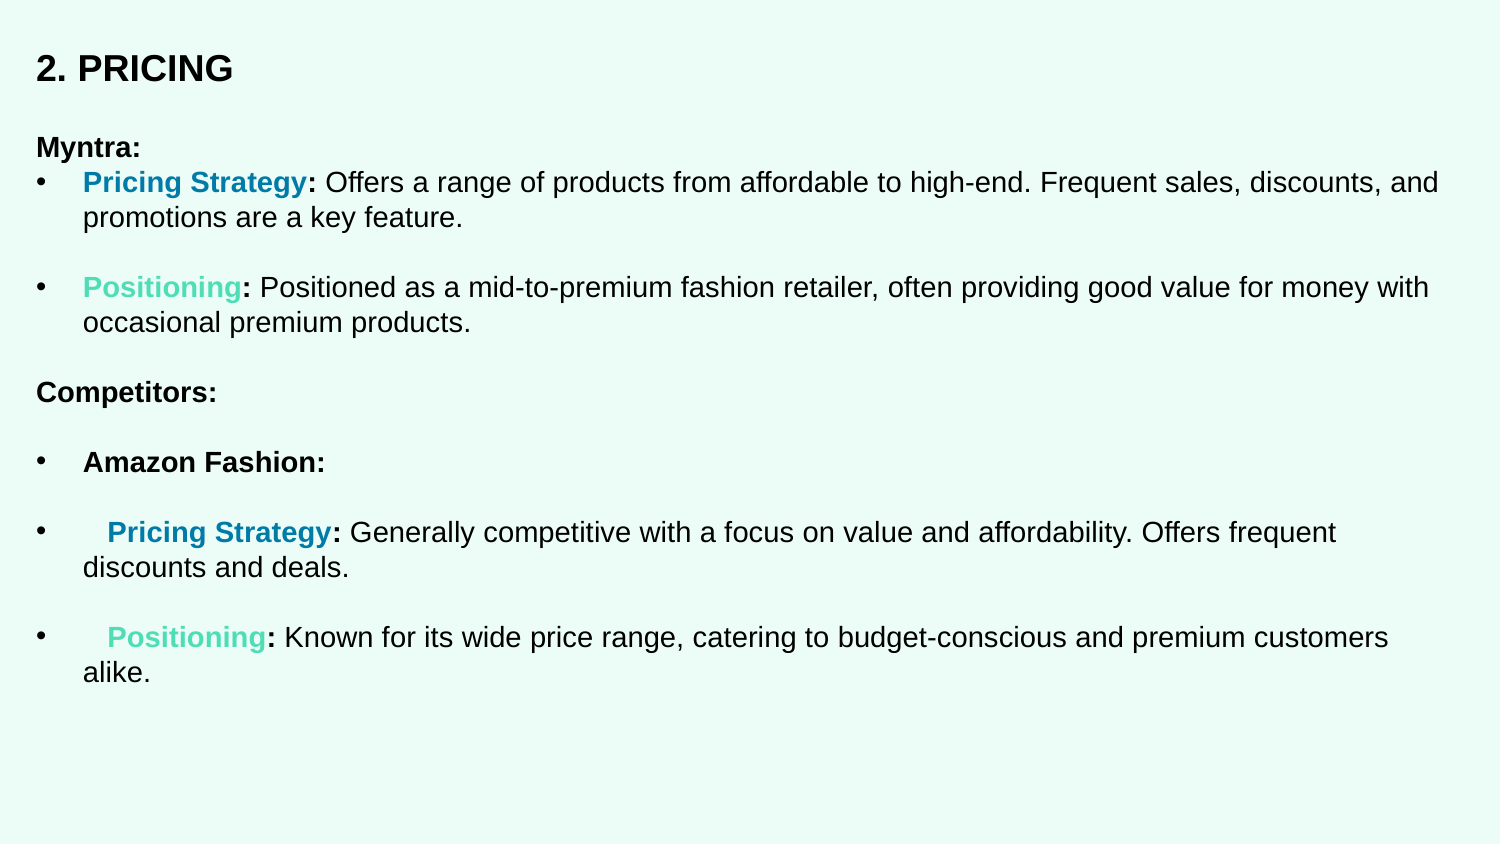

2. PRICING

Myntra:
Pricing Strategy: Offers a range of products from affordable to high-end. Frequent sales, discounts, and promotions are a key feature.

Positioning: Positioned as a mid-to-premium fashion retailer, often providing good value for money with occasional premium products.

Competitors:

Amazon Fashion:

   Pricing Strategy: Generally competitive with a focus on value and affordability. Offers frequent discounts and deals.

   Positioning: Known for its wide price range, catering to budget-conscious and premium customers alike.